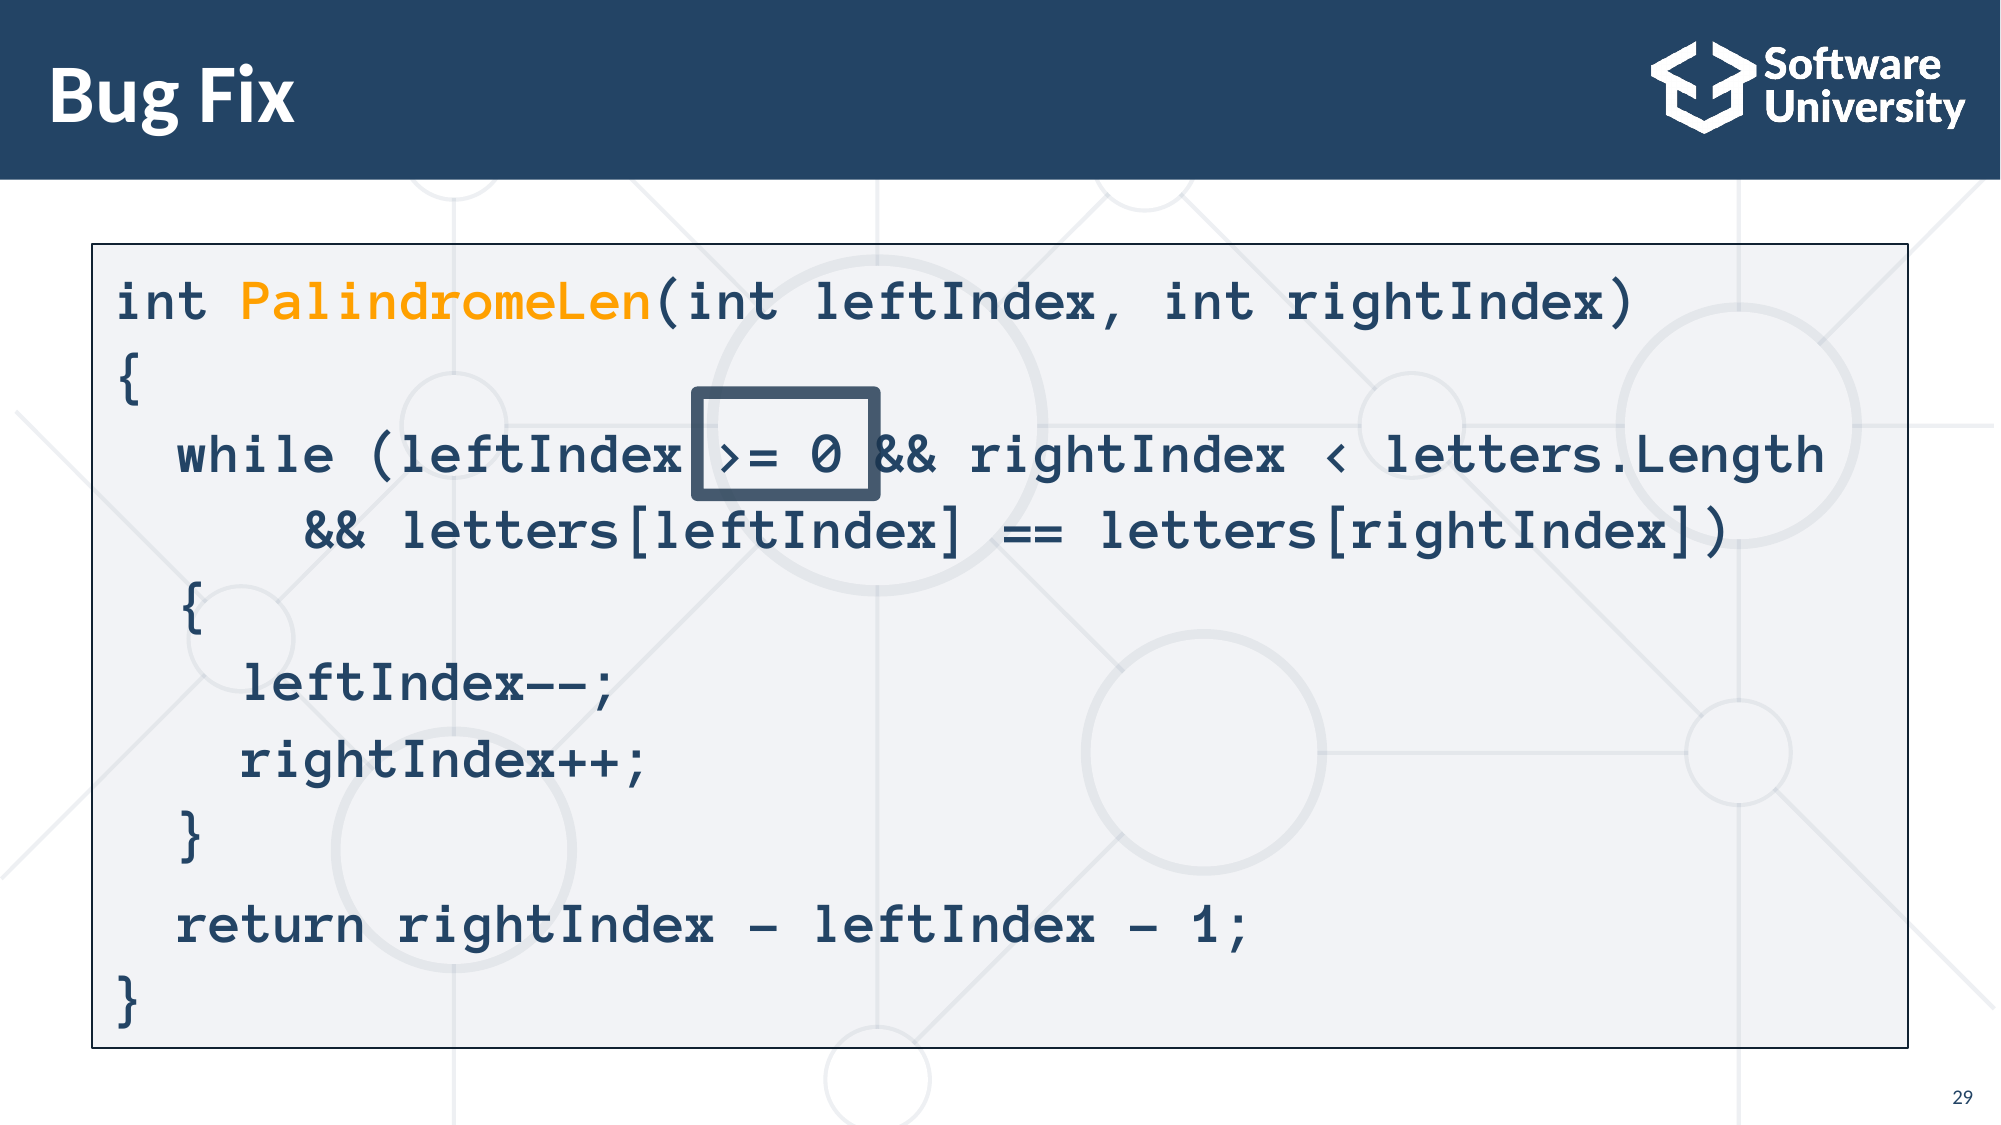

# Bug Fix
int PalindromeLen(int leftIndex, int rightIndex)
{
  while (leftIndex >= 0 && rightIndex < letters.Length
      && letters[leftIndex] == letters[rightIndex])
  {
    leftIndex--;
    rightIndex++;
  }
  return rightIndex - leftIndex - 1;
}

29